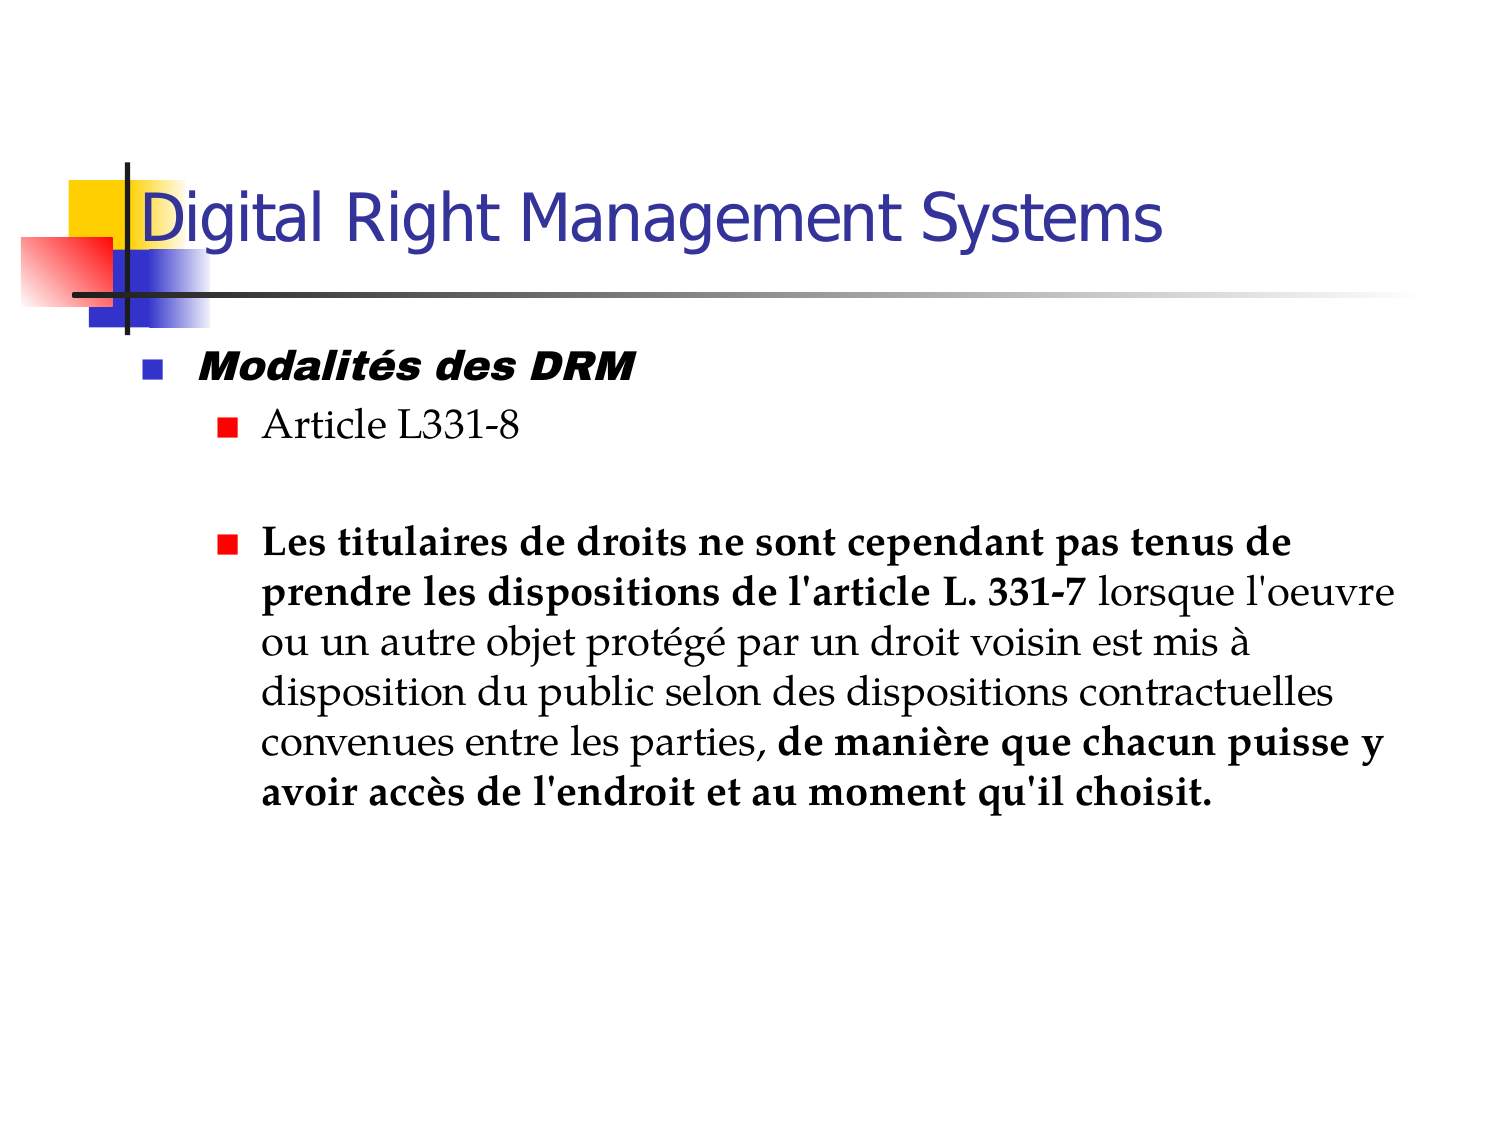

# Digital Right Management Systems
Modalités des DRM
Article L331-8

Les titulaires de droits ne sont cependant pas tenus de prendre les dispositions de l'article L. 331-7 lorsque l'oeuvre ou un autre objet protégé par un droit voisin est mis à disposition du public selon des dispositions contractuelles convenues entre les parties, de manière que chacun puisse y avoir accès de l'endroit et au moment qu'il choisit.